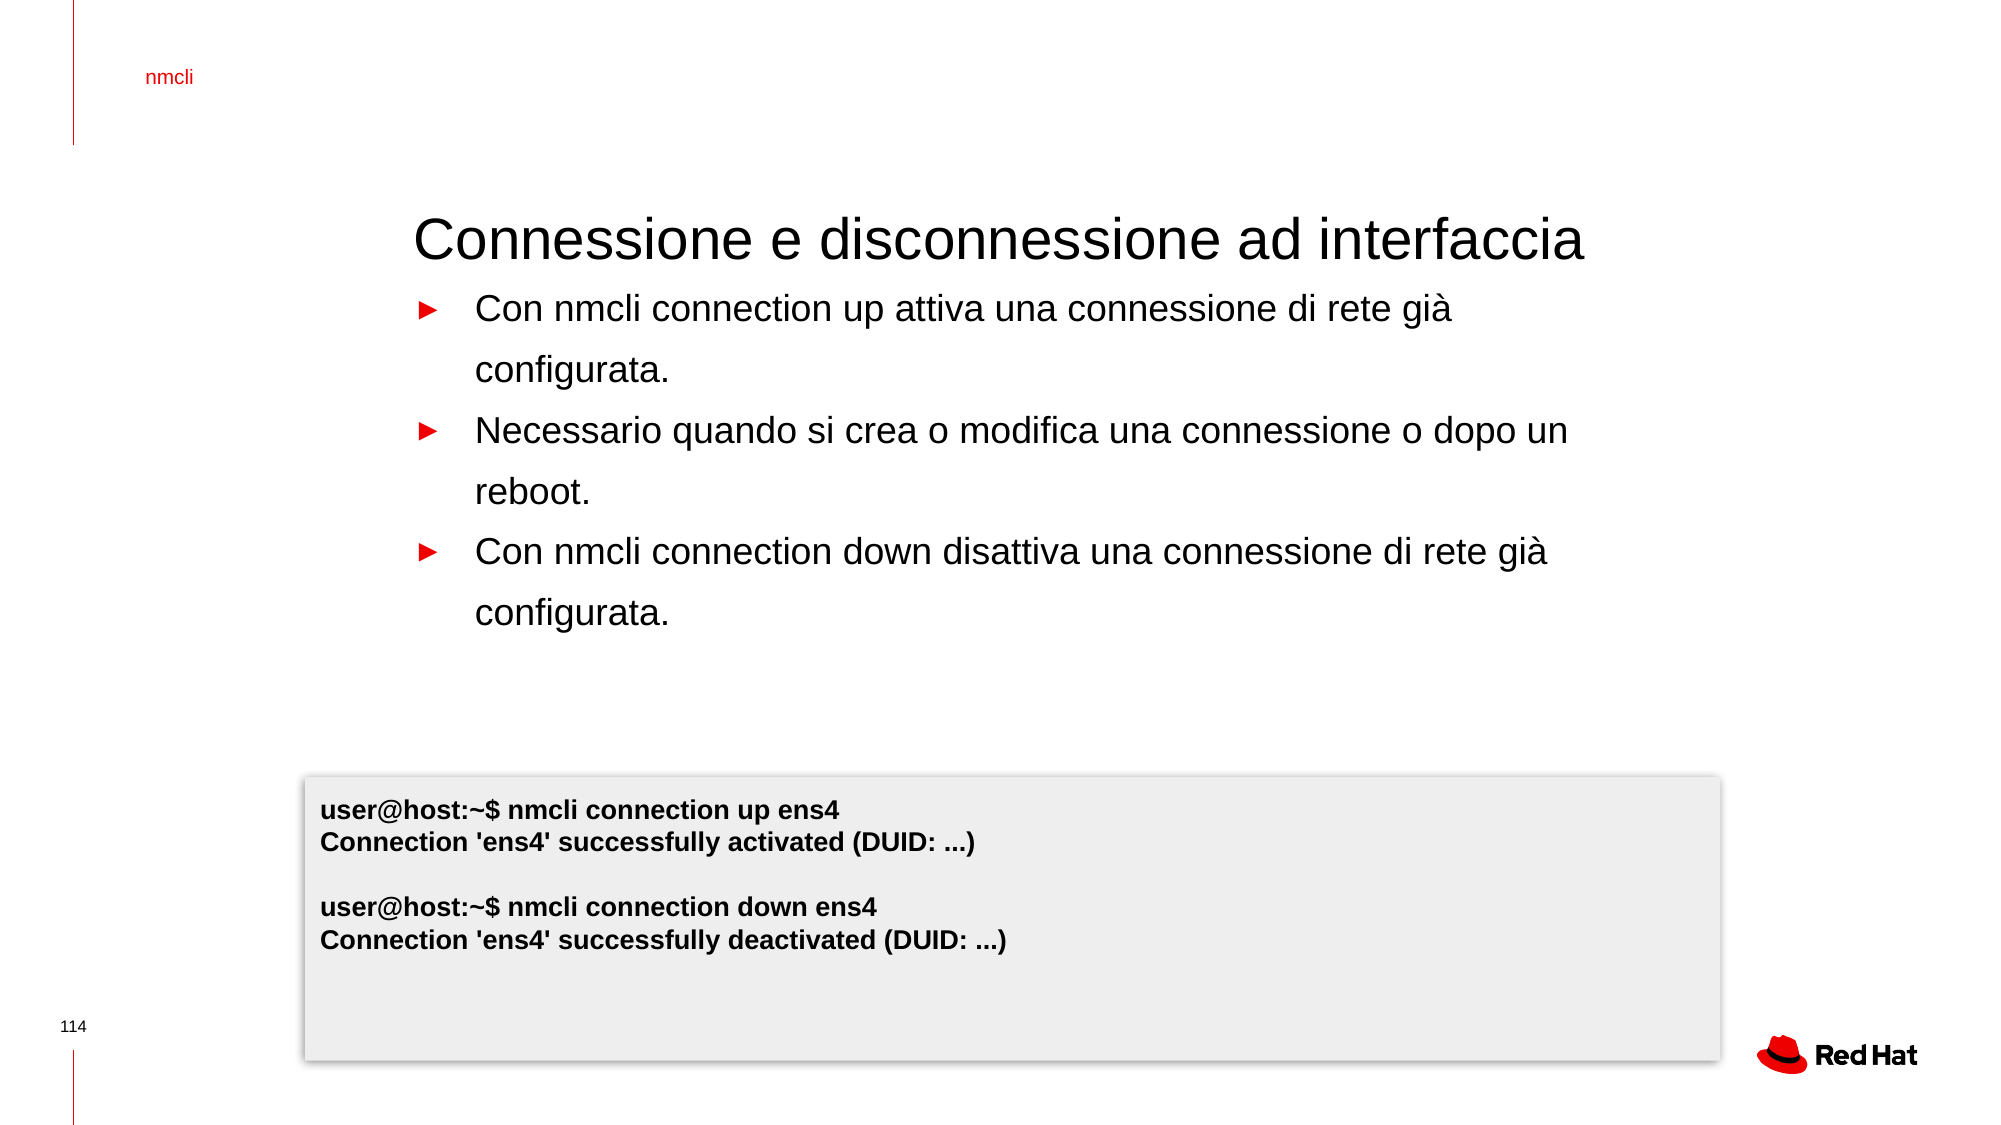

nmcli
# Connessione e disconnessione ad interfaccia
Con nmcli connection up attiva una connessione di rete già configurata.
Necessario quando si crea o modifica una connessione o dopo un reboot.
Con nmcli connection down disattiva una connessione di rete già configurata.

user@host:~$ nmcli connection up ens4
Connection 'ens4' successfully activated (DUID: ...)

user@host:~$ nmcli connection down ens4
Connection 'ens4' successfully deactivated (DUID: ...)

114